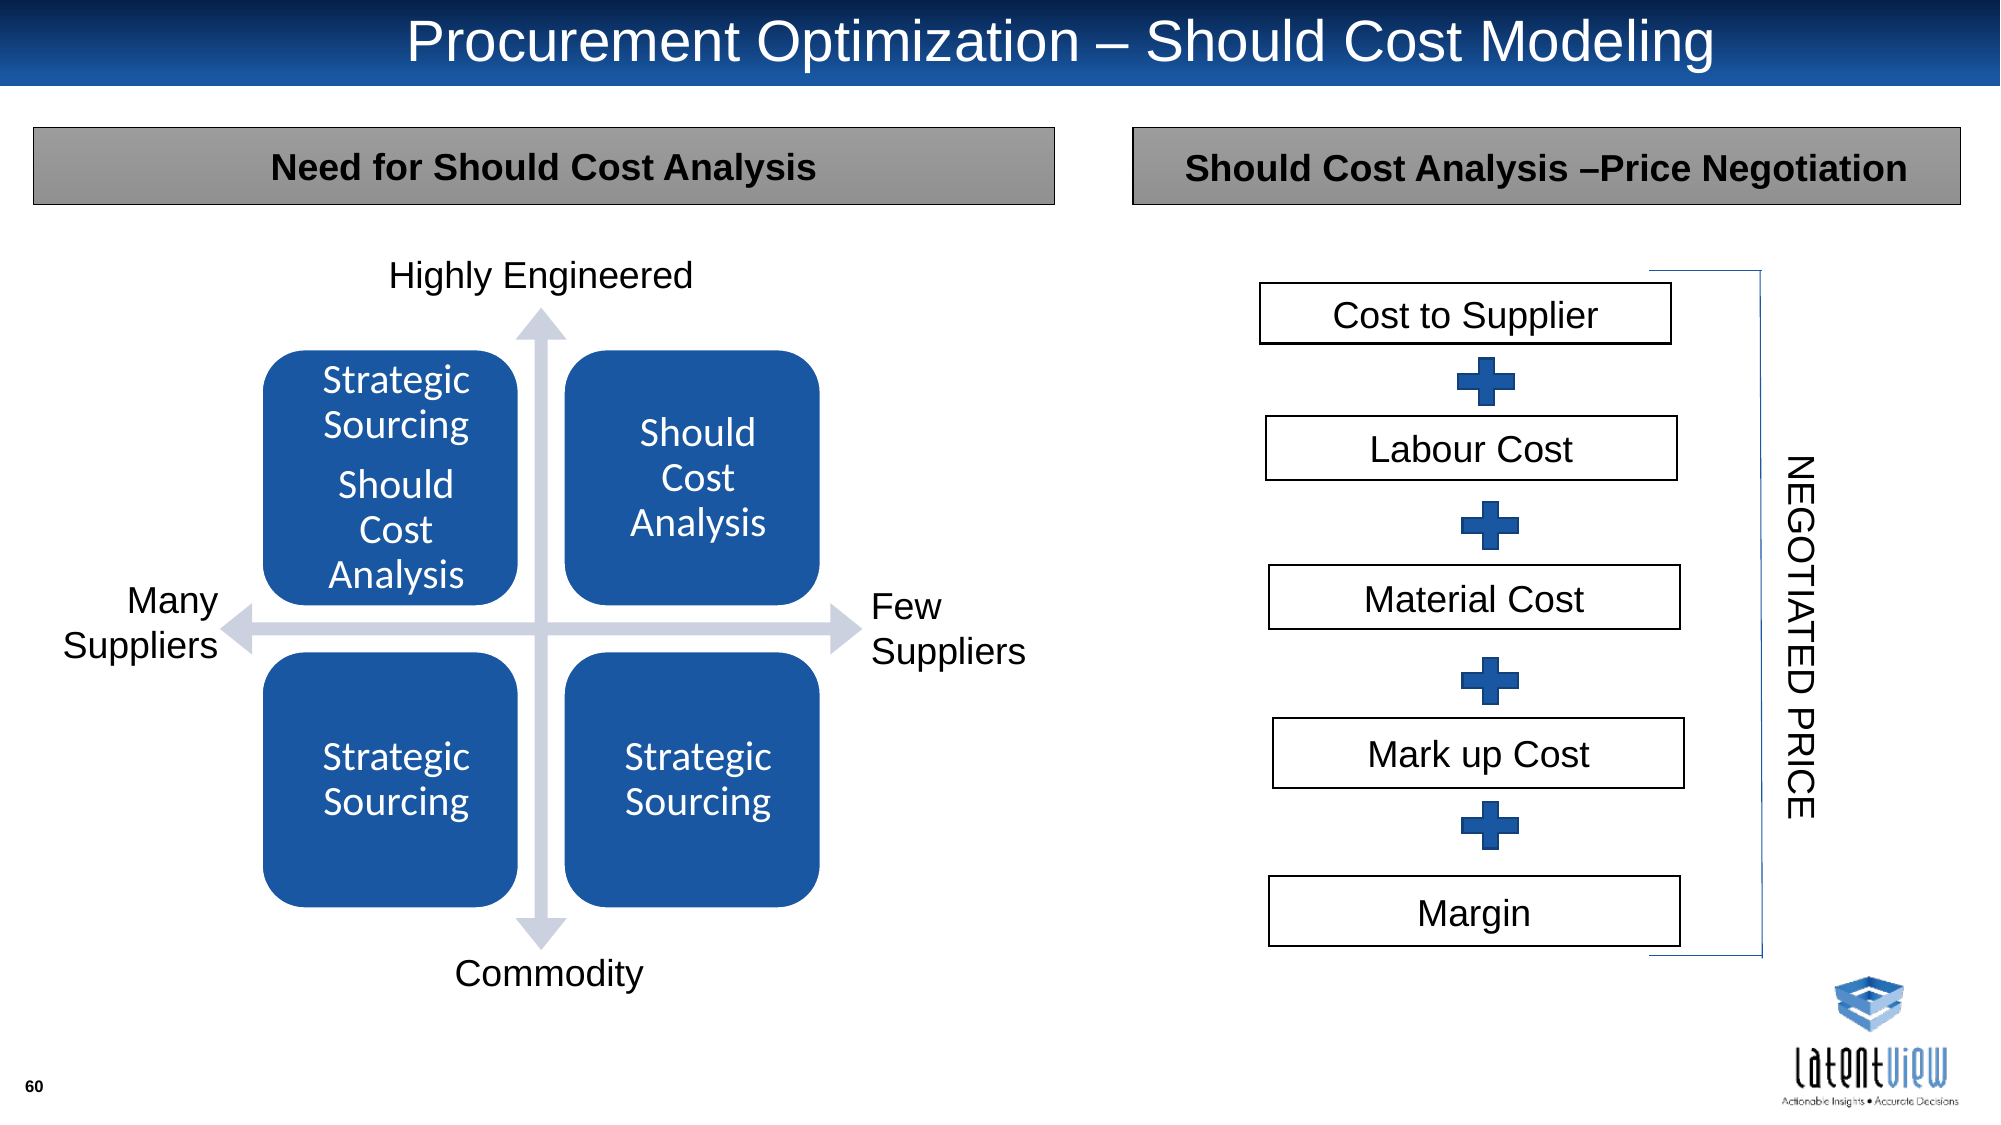

# Procurement Optimization – Should Cost Modeling
Need for Should Cost Analysis
Should Cost Analysis –Price Negotiation
Highly Engineered
Cost to Supplier

Labour Cost
NEGOTIATED PRICE

Material Cost

Mark up Cost

Margin
Strategic Sourcing
Should Cost Analysis
Should Cost Analysis
Strategic Sourcing
Strategic Sourcing
Many
Suppliers
Few
Suppliers
Commodity